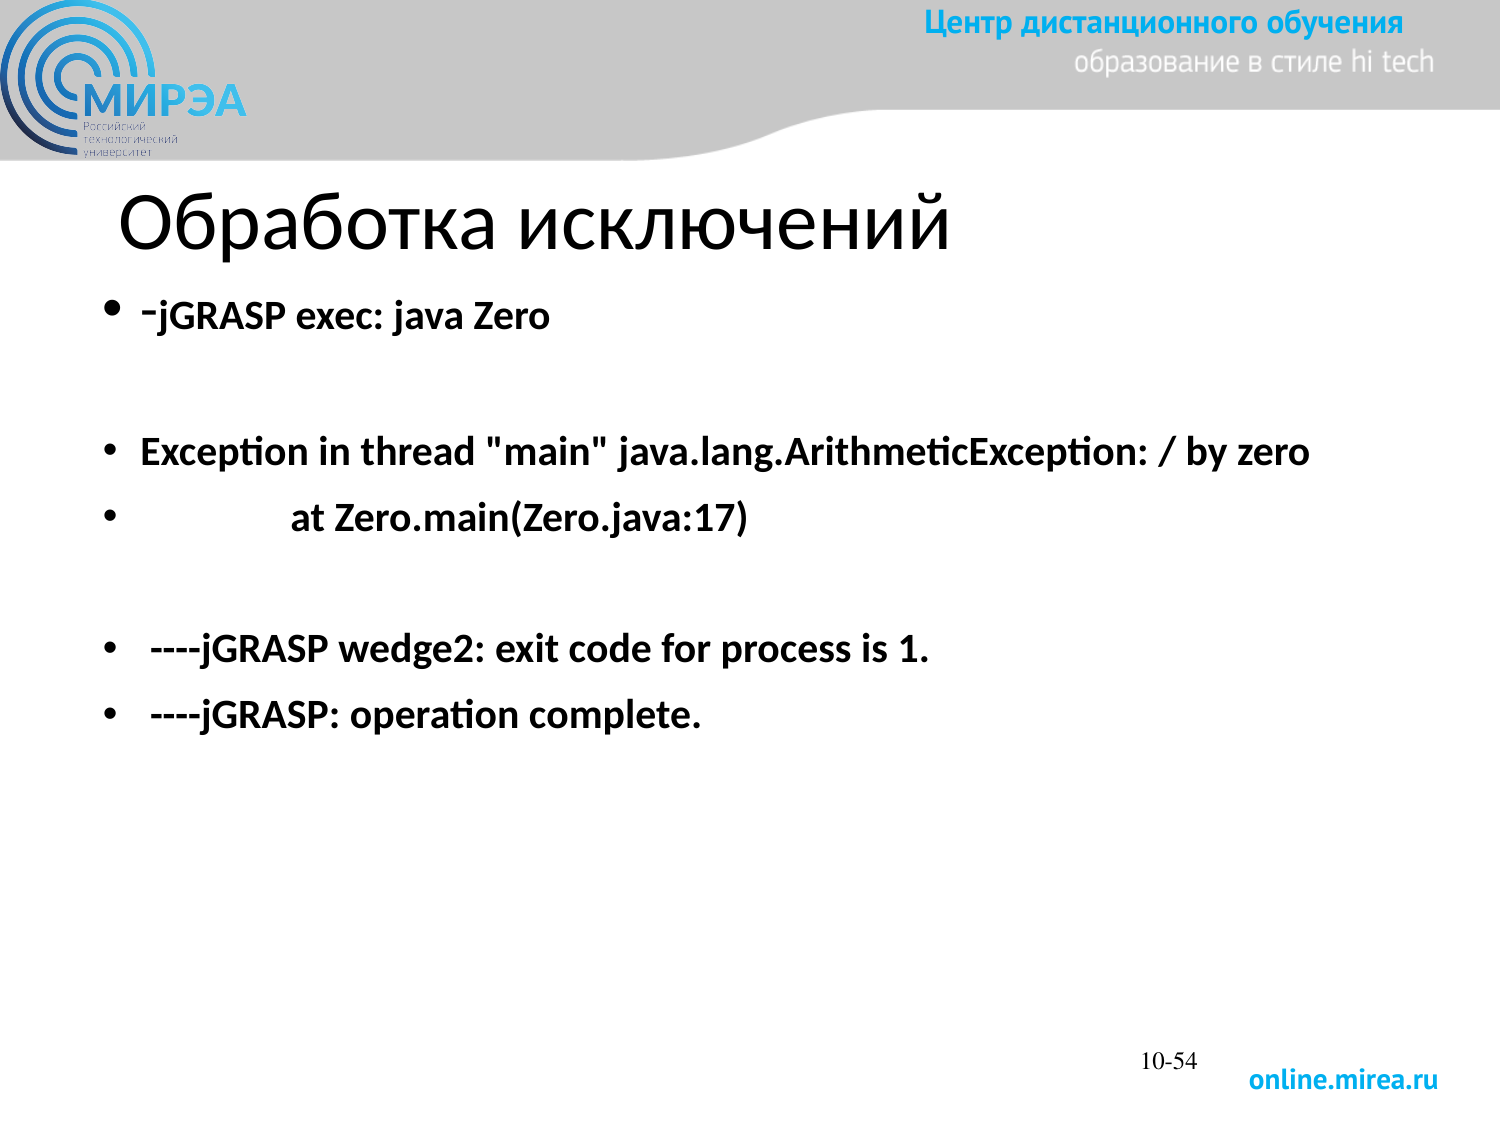

# Обработка исключений
-jGRASP exec: java Zero

Exception in thread "main" java.lang.ArithmeticException: / by zero
	at Zero.main(Zero.java:17)

 ----jGRASP wedge2: exit code for process is 1.
 ----jGRASP: operation complete.

10-54